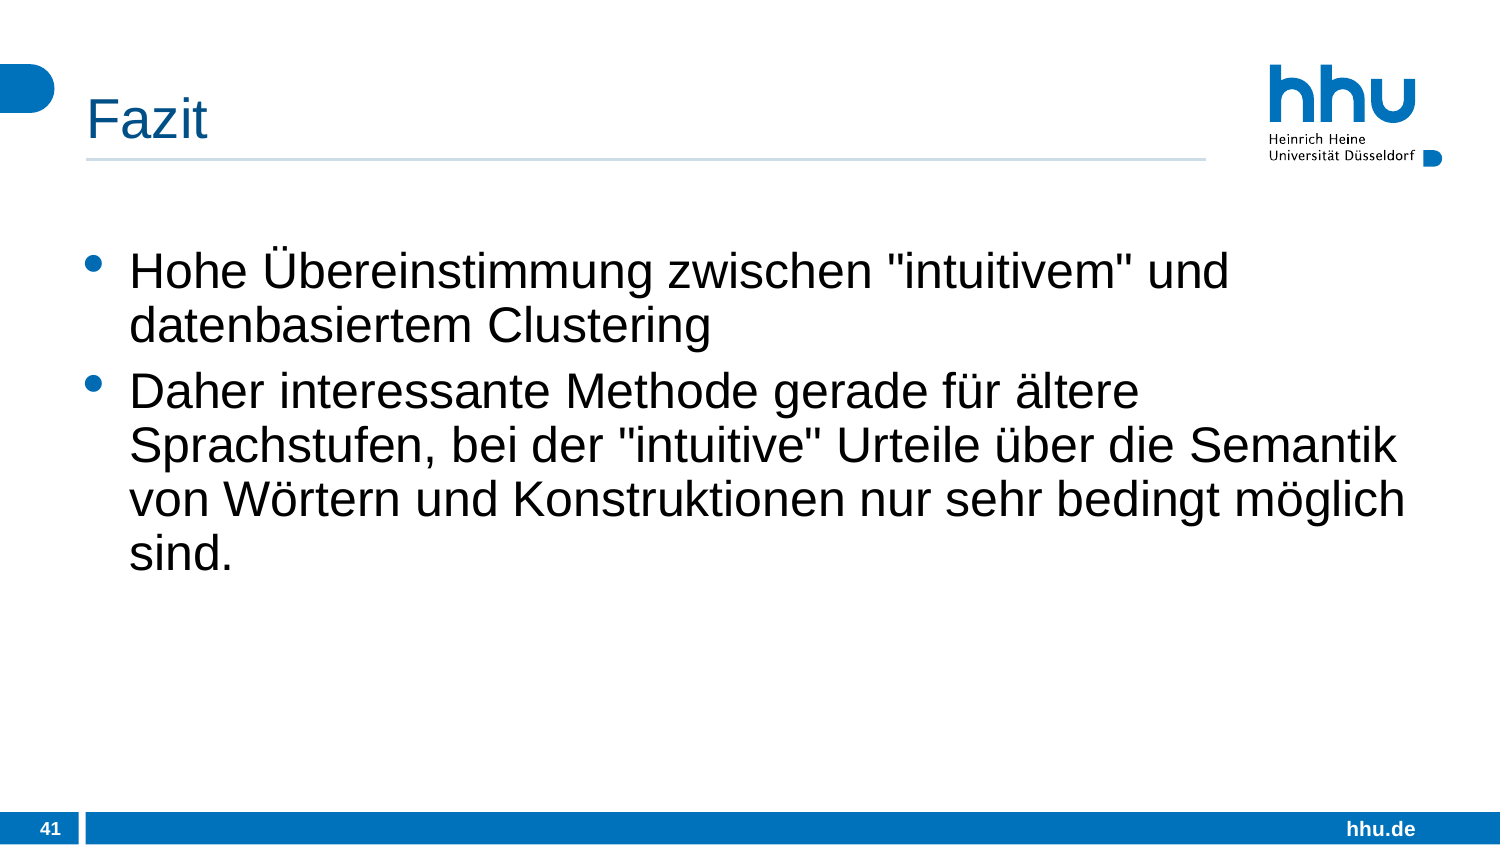

# Fazit
Hohe Übereinstimmung zwischen "intuitivem" und datenbasiertem Clustering
Daher interessante Methode gerade für ältere Sprachstufen, bei der "intuitive" Urteile über die Semantik von Wörtern und Konstruktionen nur sehr bedingt möglich sind.
41